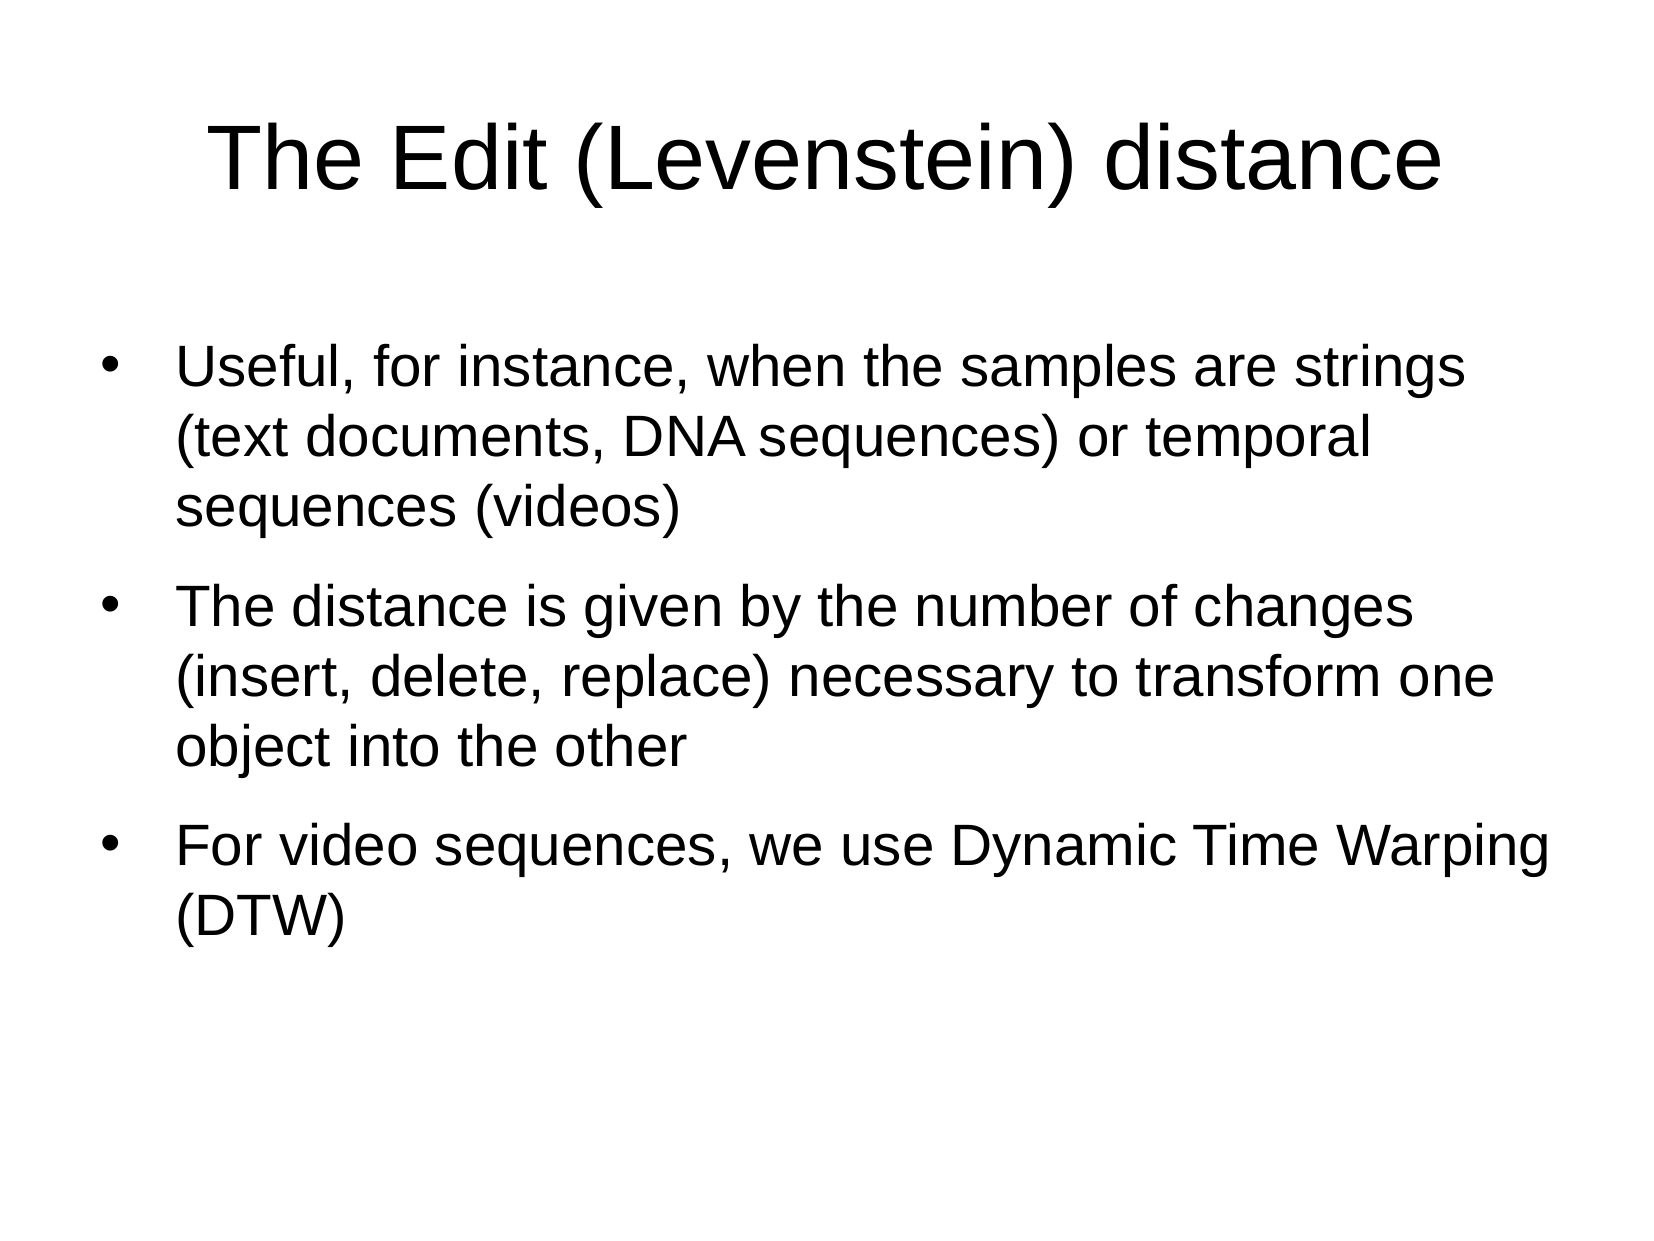

The Edit (Levenstein) distance
Useful, for instance, when the samples are strings (text documents, DNA sequences) or temporal sequences (videos)
The distance is given by the number of changes (insert, delete, replace) necessary to transform one object into the other
For video sequences, we use Dynamic Time Warping (DTW)